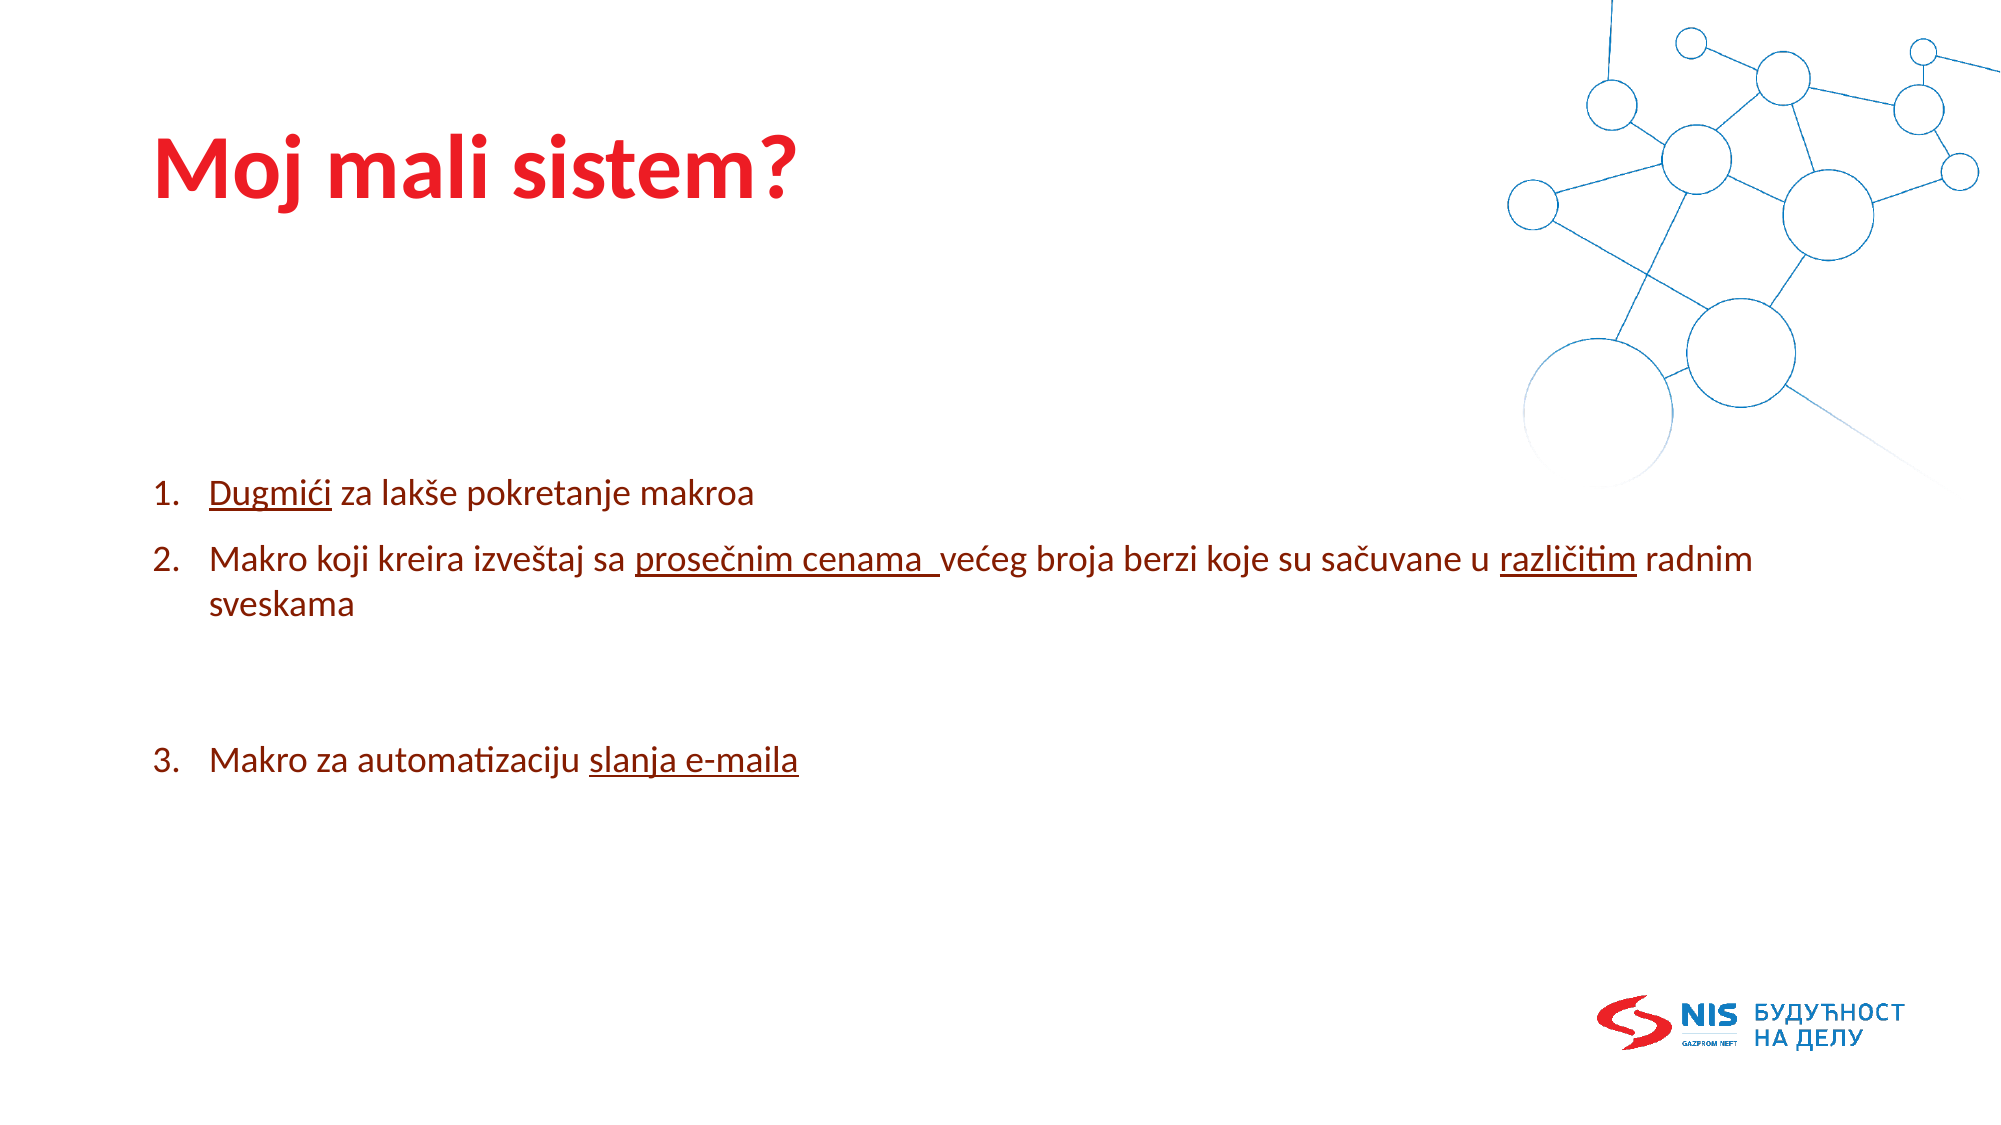

# Moj mali sistem?
Dugmići za lakše pokretanje makroa
Makro koji kreira izveštaj sa prosečnim cenama  većeg broja berzi koje su sačuvane u različitim radnim sveskama
Makro za automatizaciju slanja e-maila